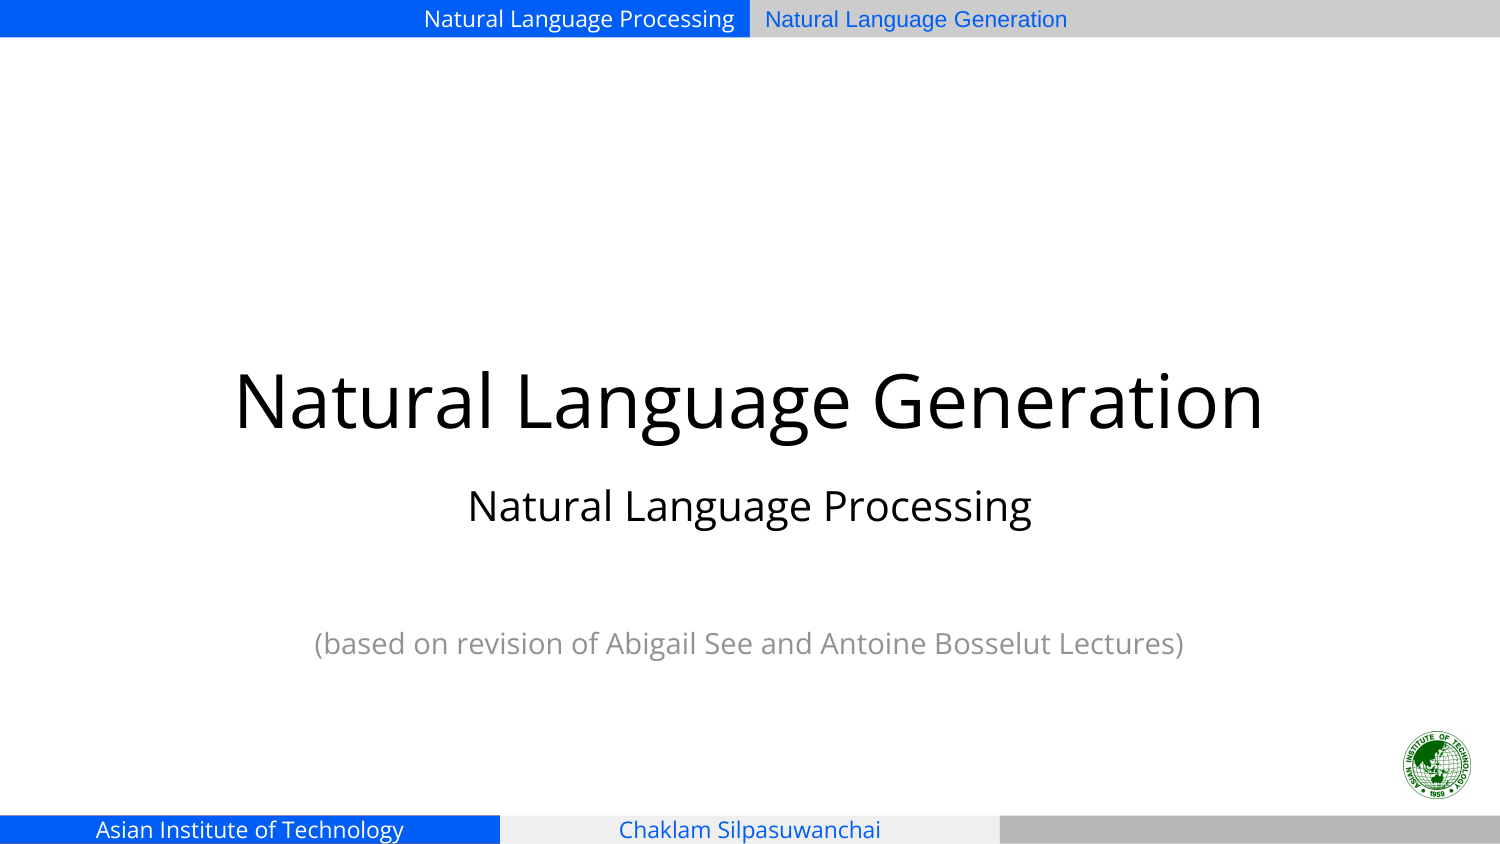

# Natural Language Generation
Natural Language Processing

(based on revision of Abigail See and Antoine Bosselut Lectures)